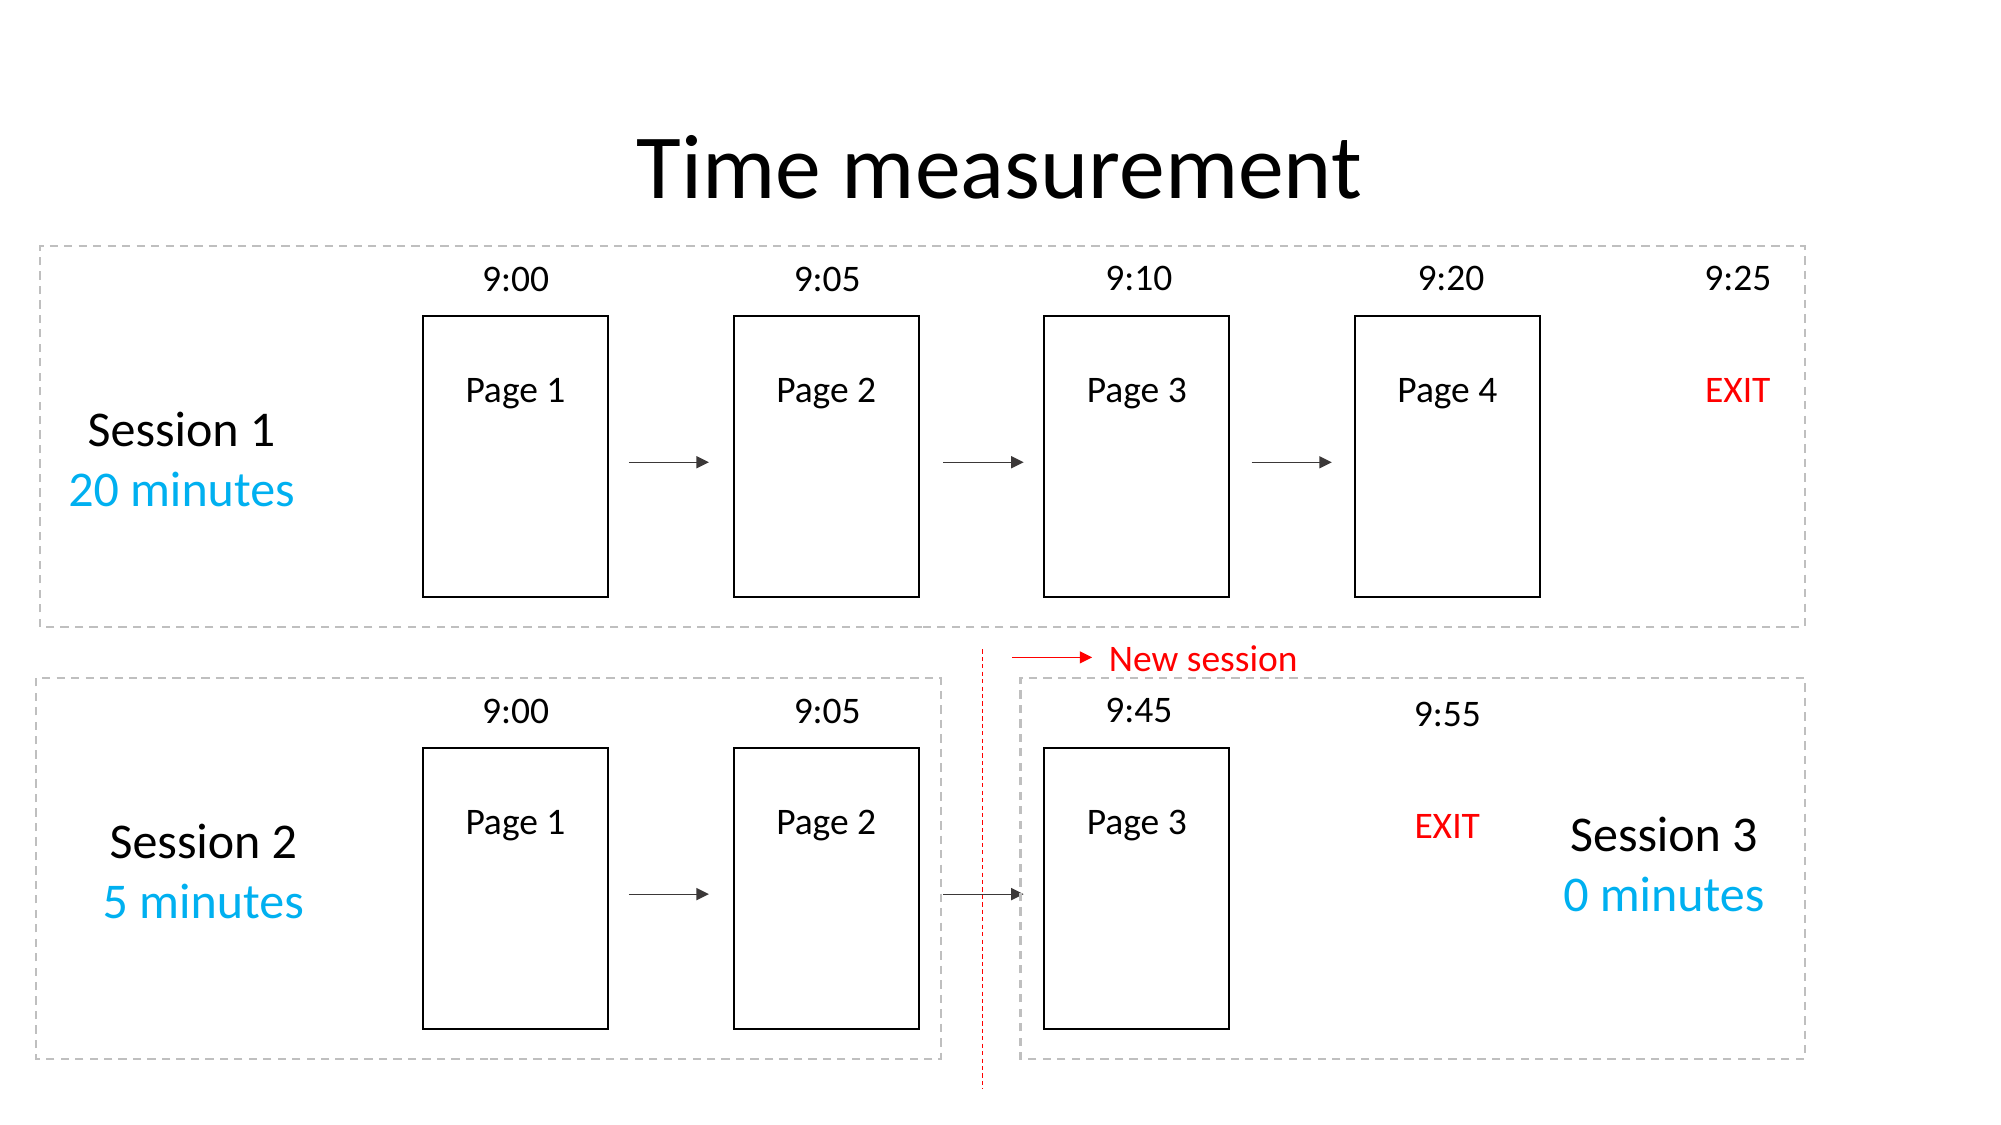

# Time measurement

9:10
9:20
9:25
9:00
9:05

Page 1
Page 2
Page 3
Page 4
EXIT
Session 1
20 minutes
New session

9:45

9:00
9:05
9:55

Page 1
Page 2
Page 3
EXIT
Session 3
0 minutes
Session 2
5 minutes